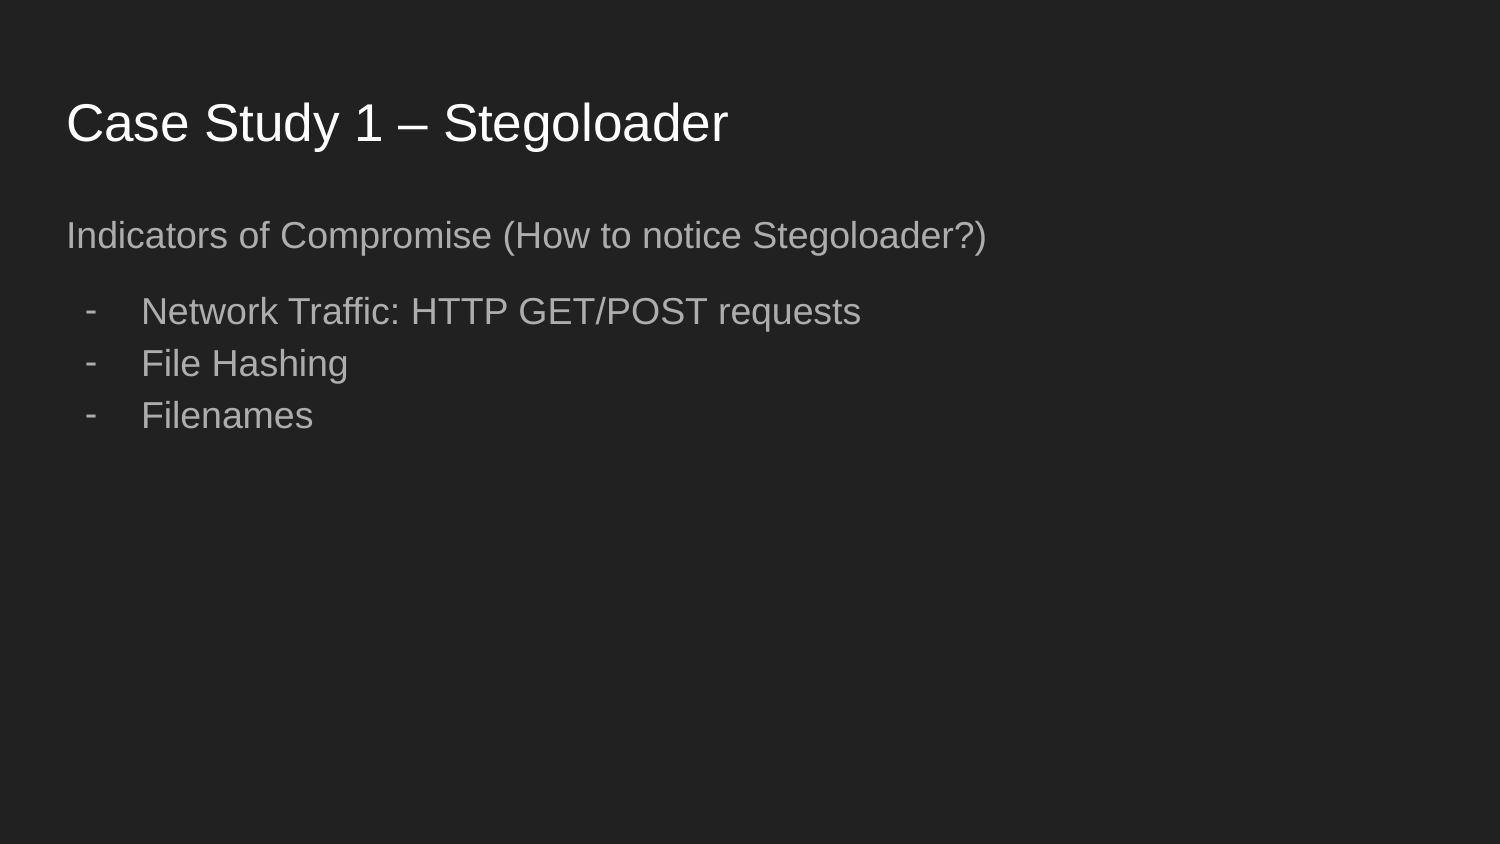

# Case Study 1 – Stegoloader
Indicators of Compromise (How to notice Stegoloader?)
Network Traffic: HTTP GET/POST requests
File Hashing
Filenames